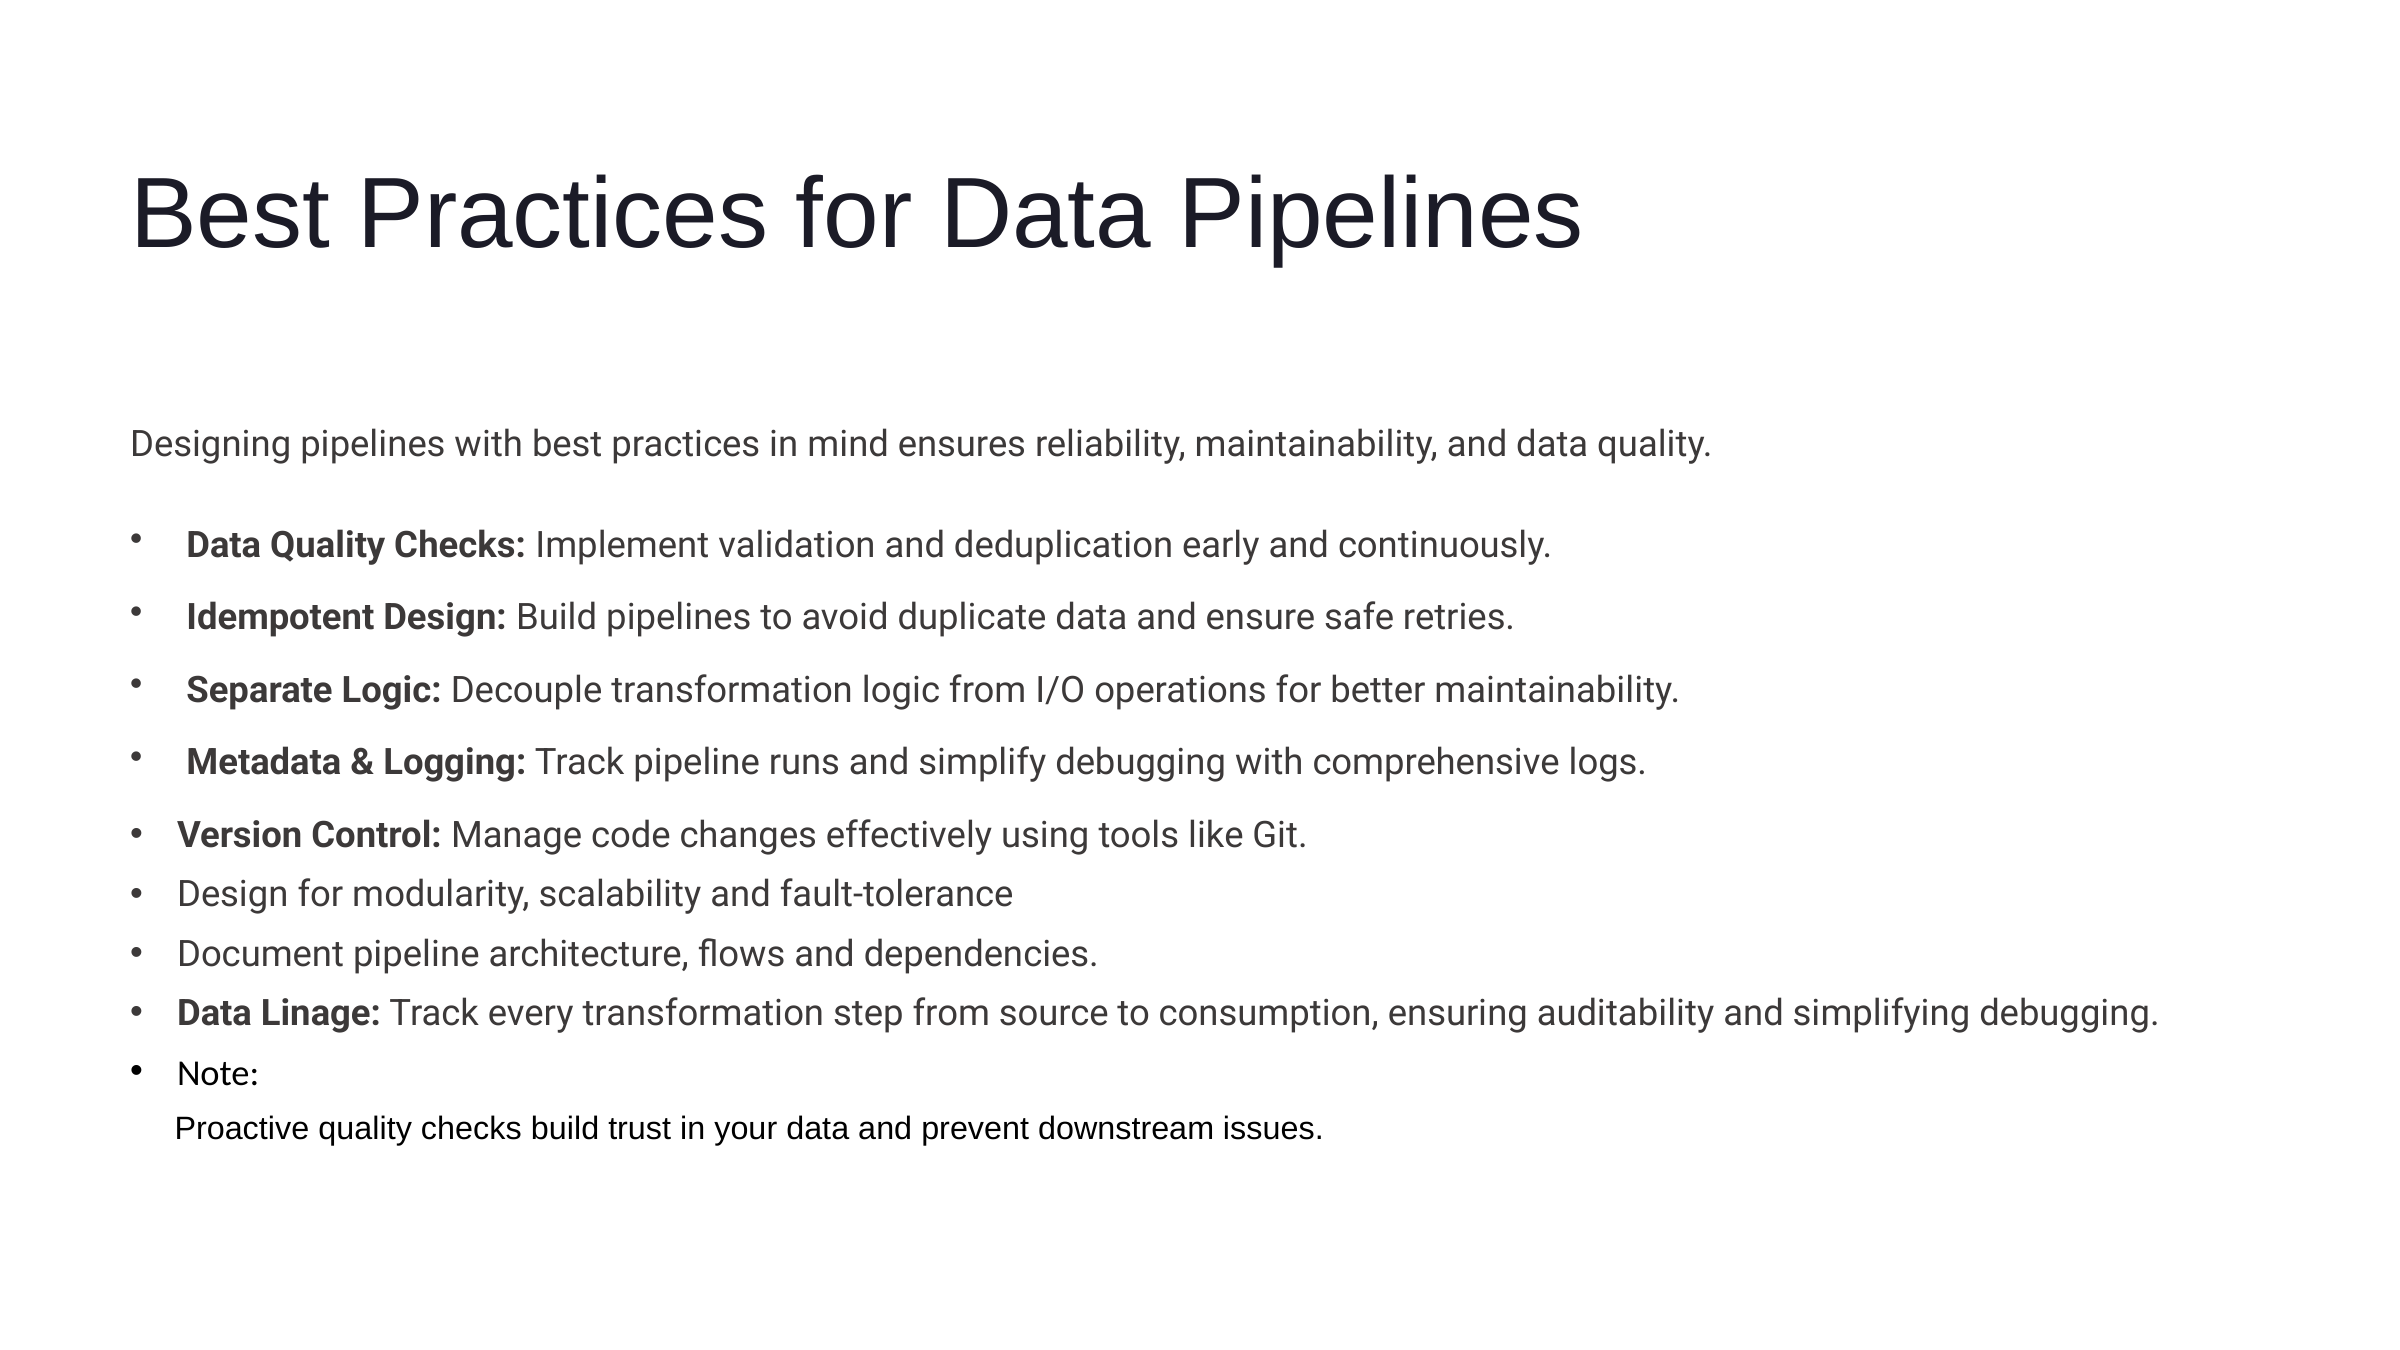

Best Practices for Data Pipelines
Designing pipelines with best practices in mind ensures reliability, maintainability, and data quality.
Data Quality Checks: Implement validation and deduplication early and continuously.
Idempotent Design: Build pipelines to avoid duplicate data and ensure safe retries.
Separate Logic: Decouple transformation logic from I/O operations for better maintainability.
Metadata & Logging: Track pipeline runs and simplify debugging with comprehensive logs.
Version Control: Manage code changes effectively using tools like Git.
Design for modularity, scalability and fault-tolerance
Document pipeline architecture, flows and dependencies.
Data Linage: Track every transformation step from source to consumption, ensuring auditability and simplifying debugging.
Note:
Proactive quality checks build trust in your data and prevent downstream issues.